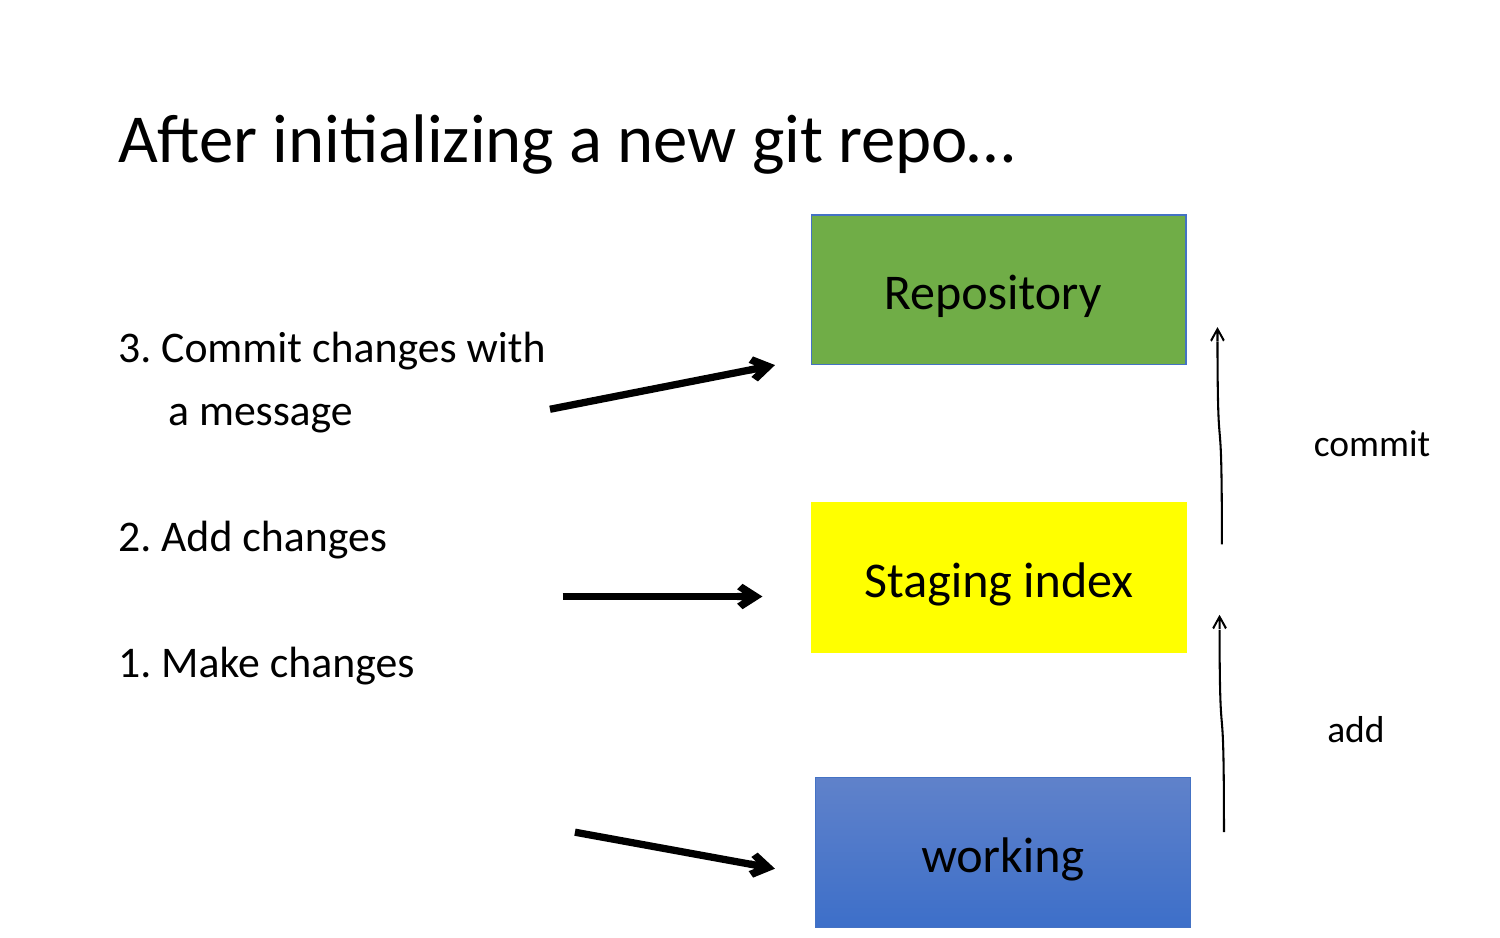

# After initializing a new git repo…
Repository
Staging index
working

3. Commit changes with
     a message

2. Add changes

1. Make changes

commit
   add